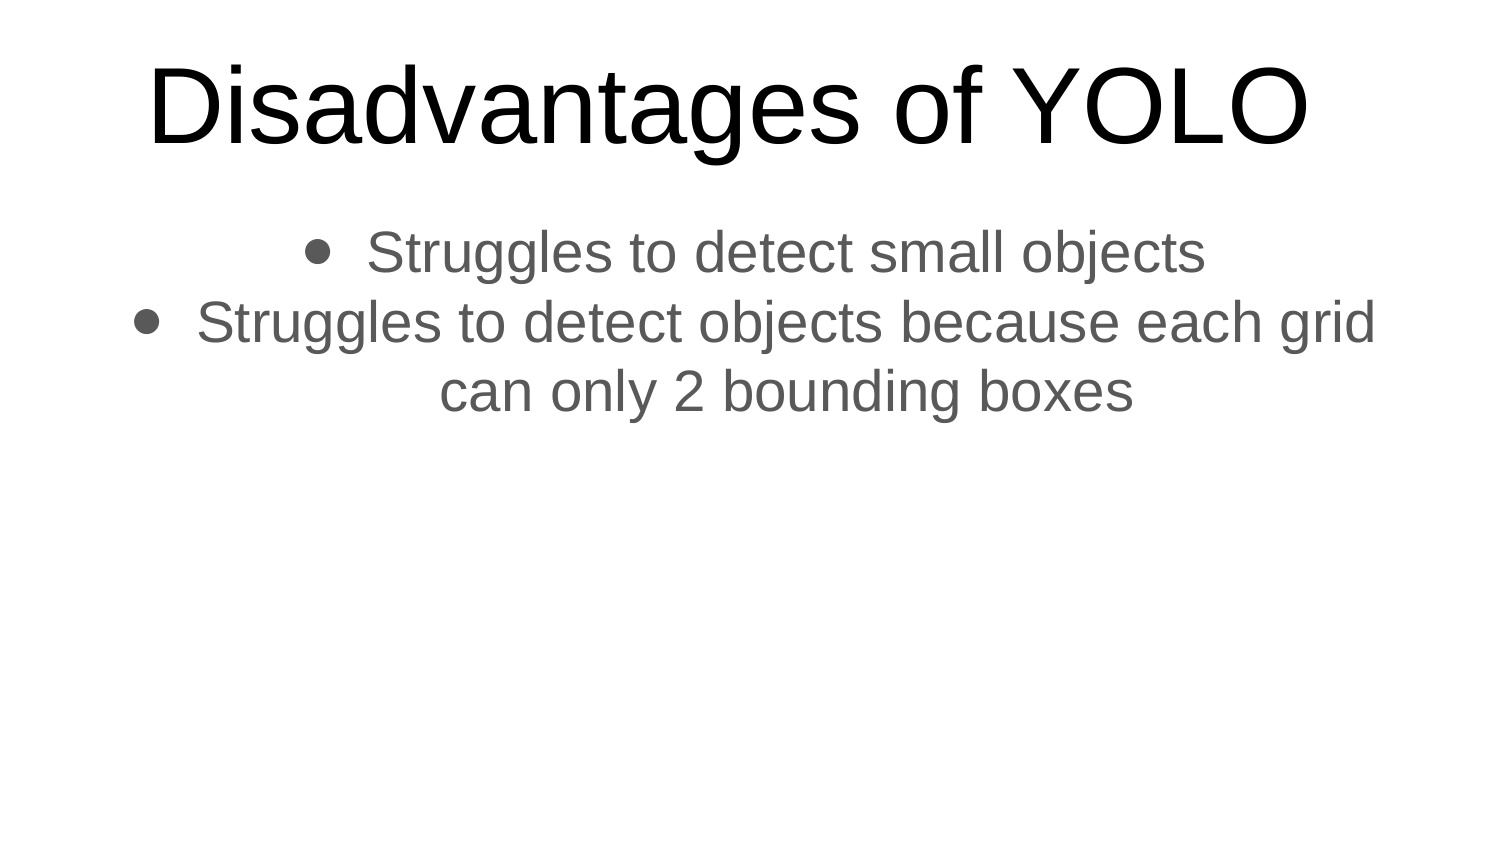

# Disadvantages of YOLO
Struggles to detect small objects
Struggles to detect objects because each grid can only 2 bounding boxes